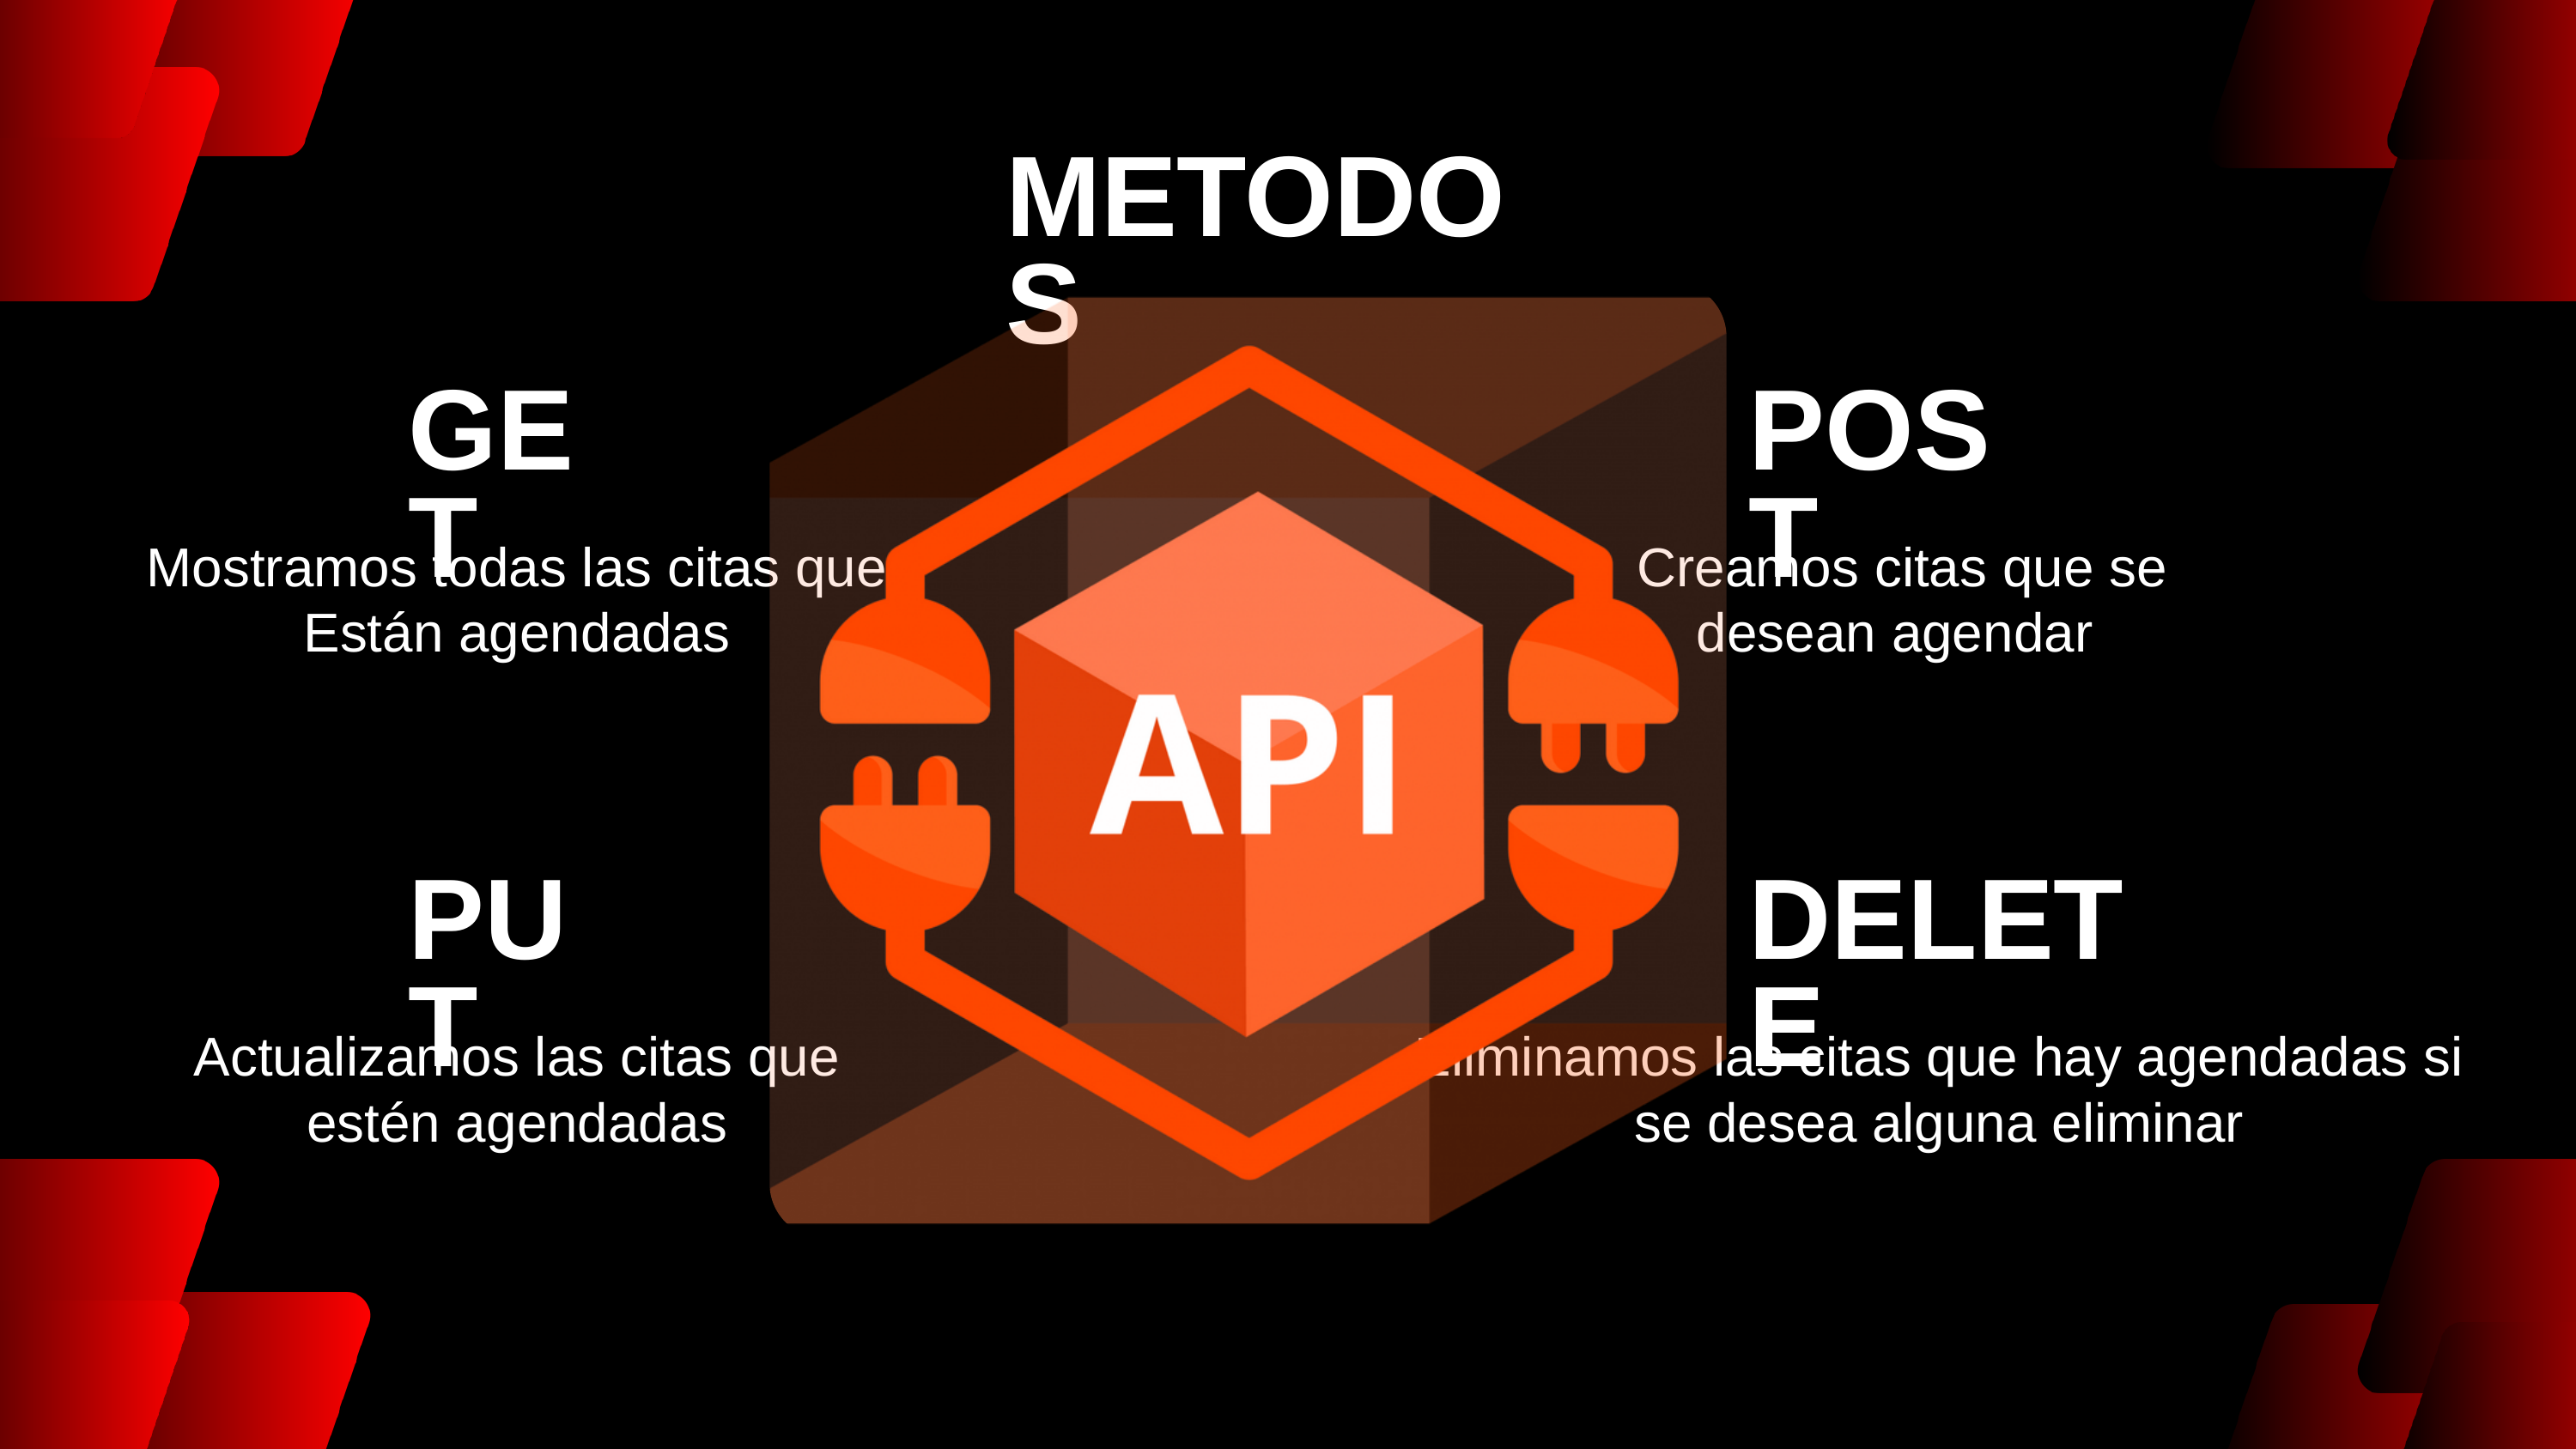

METODOS

GET
POST
Mostramos todas las citas que Están agendadas
Creamos citas que se desean agendar
PUT
DELETE
Actualizamos las citas que estén agendadas
Eliminamos las citas que hay agendadas si se desea alguna eliminar